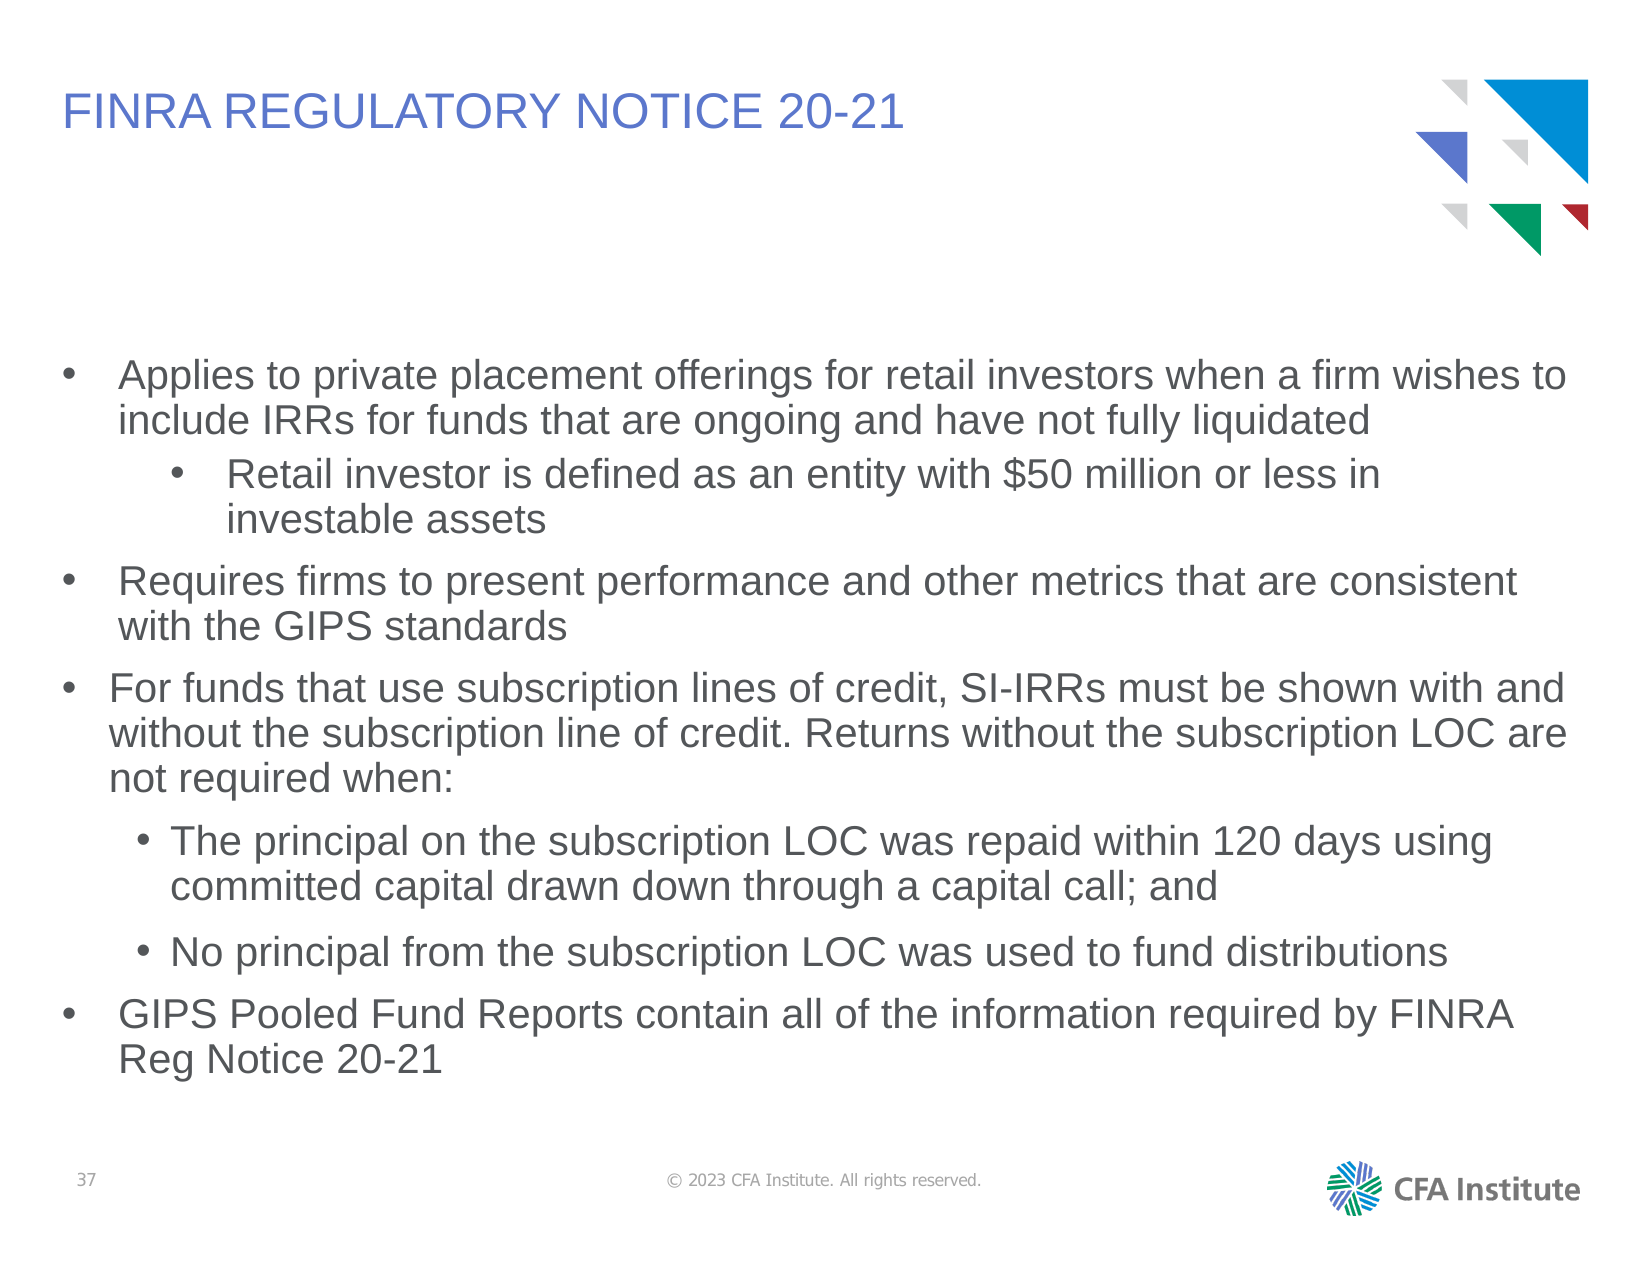

# FINRA Regulatory Notice 20-21
Applies to private placement offerings for retail investors when a firm wishes to include IRRs for funds that are ongoing and have not fully liquidated
Retail investor is defined as an entity with $50 million or less in investable assets
Requires firms to present performance and other metrics that are consistent with the GIPS standards
For funds that use subscription lines of credit, SI-IRRs must be shown with and without the subscription line of credit. Returns without the subscription LOC are not required when:
The principal on the subscription LOC was repaid within 120 days using committed capital drawn down through a capital call; and
No principal from the subscription LOC was used to fund distributions
GIPS Pooled Fund Reports contain all of the information required by FINRA Reg Notice 20-21
37
© 2023 CFA Institute. All rights reserved.